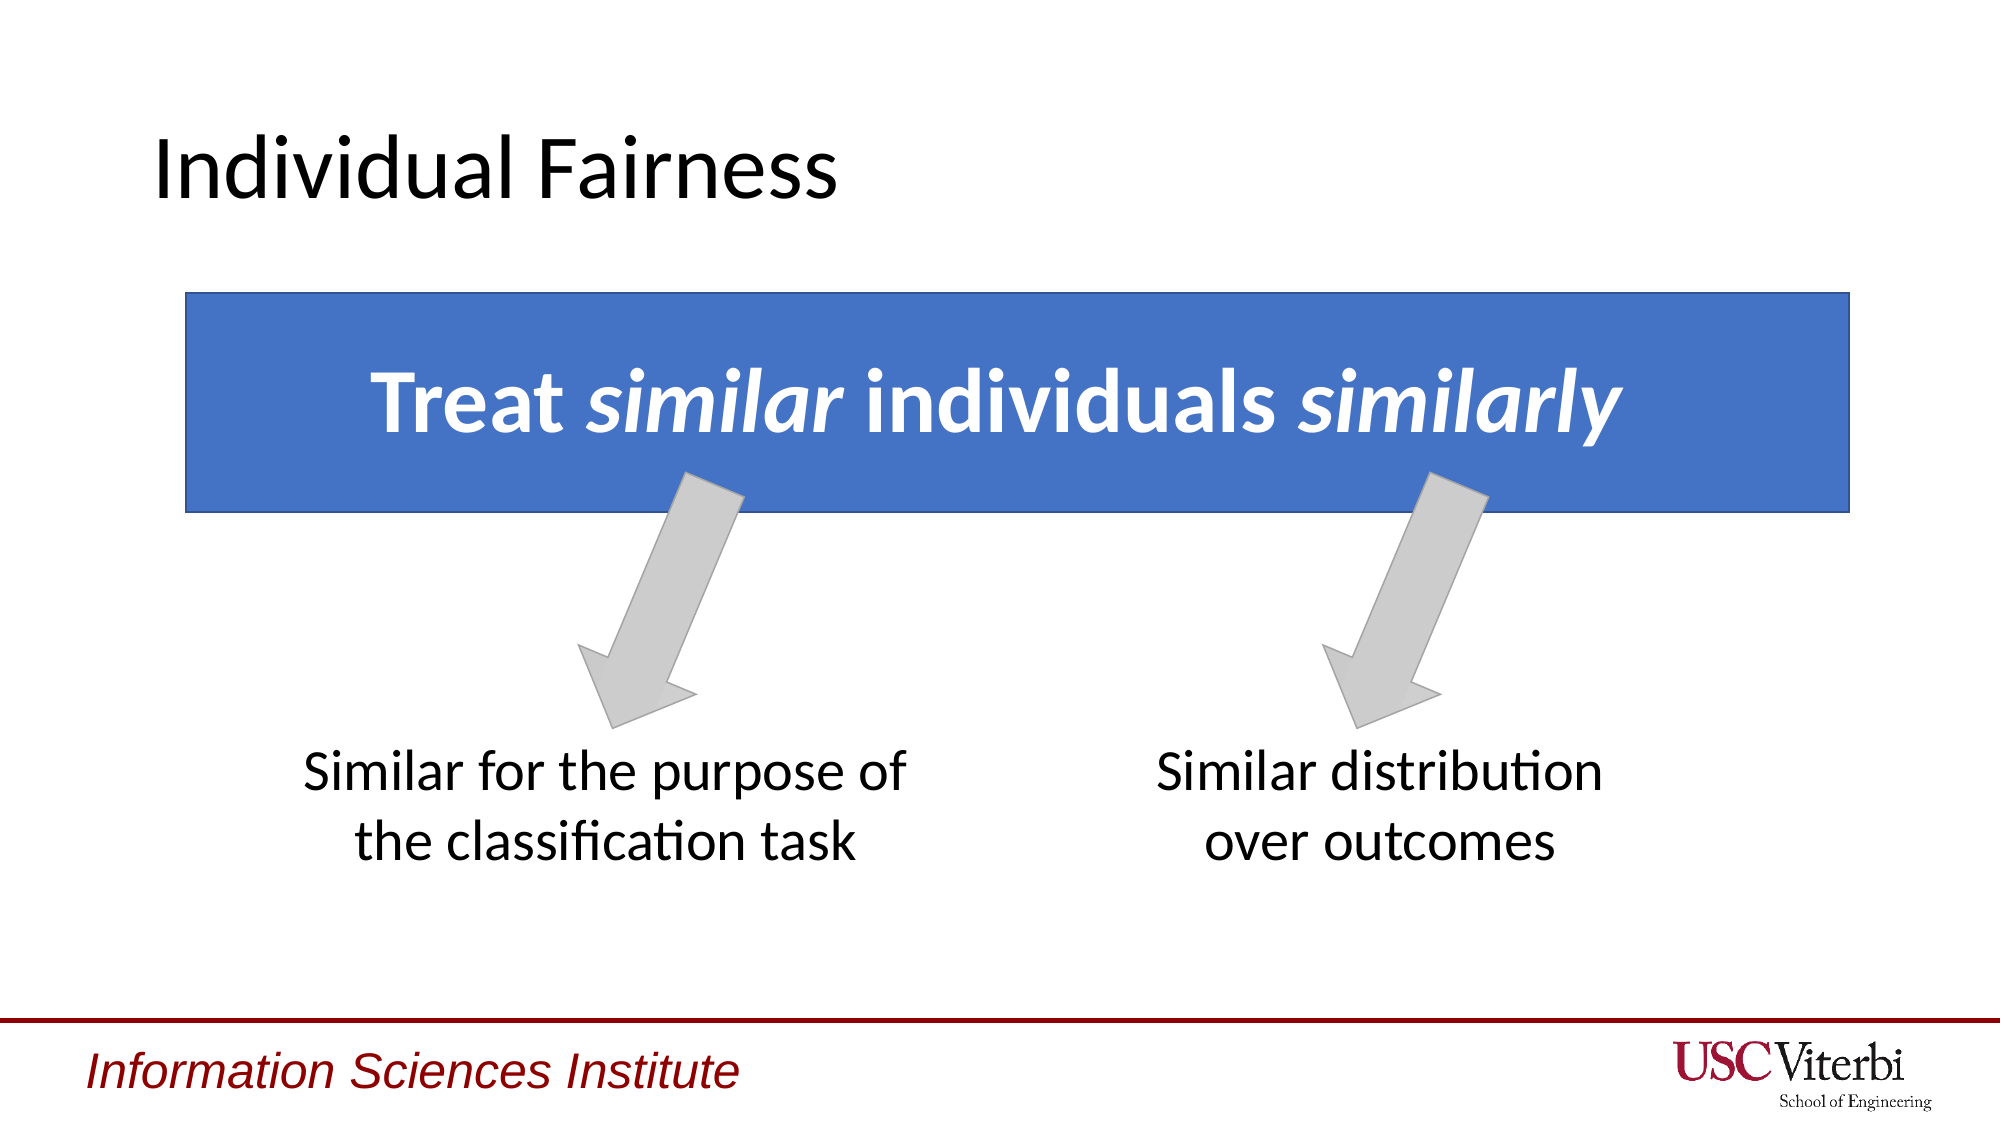

# Individual Fairness

Treat similar individuals similarly

Similar for the purpose of
the classification task

Similar distribution
over outcomes